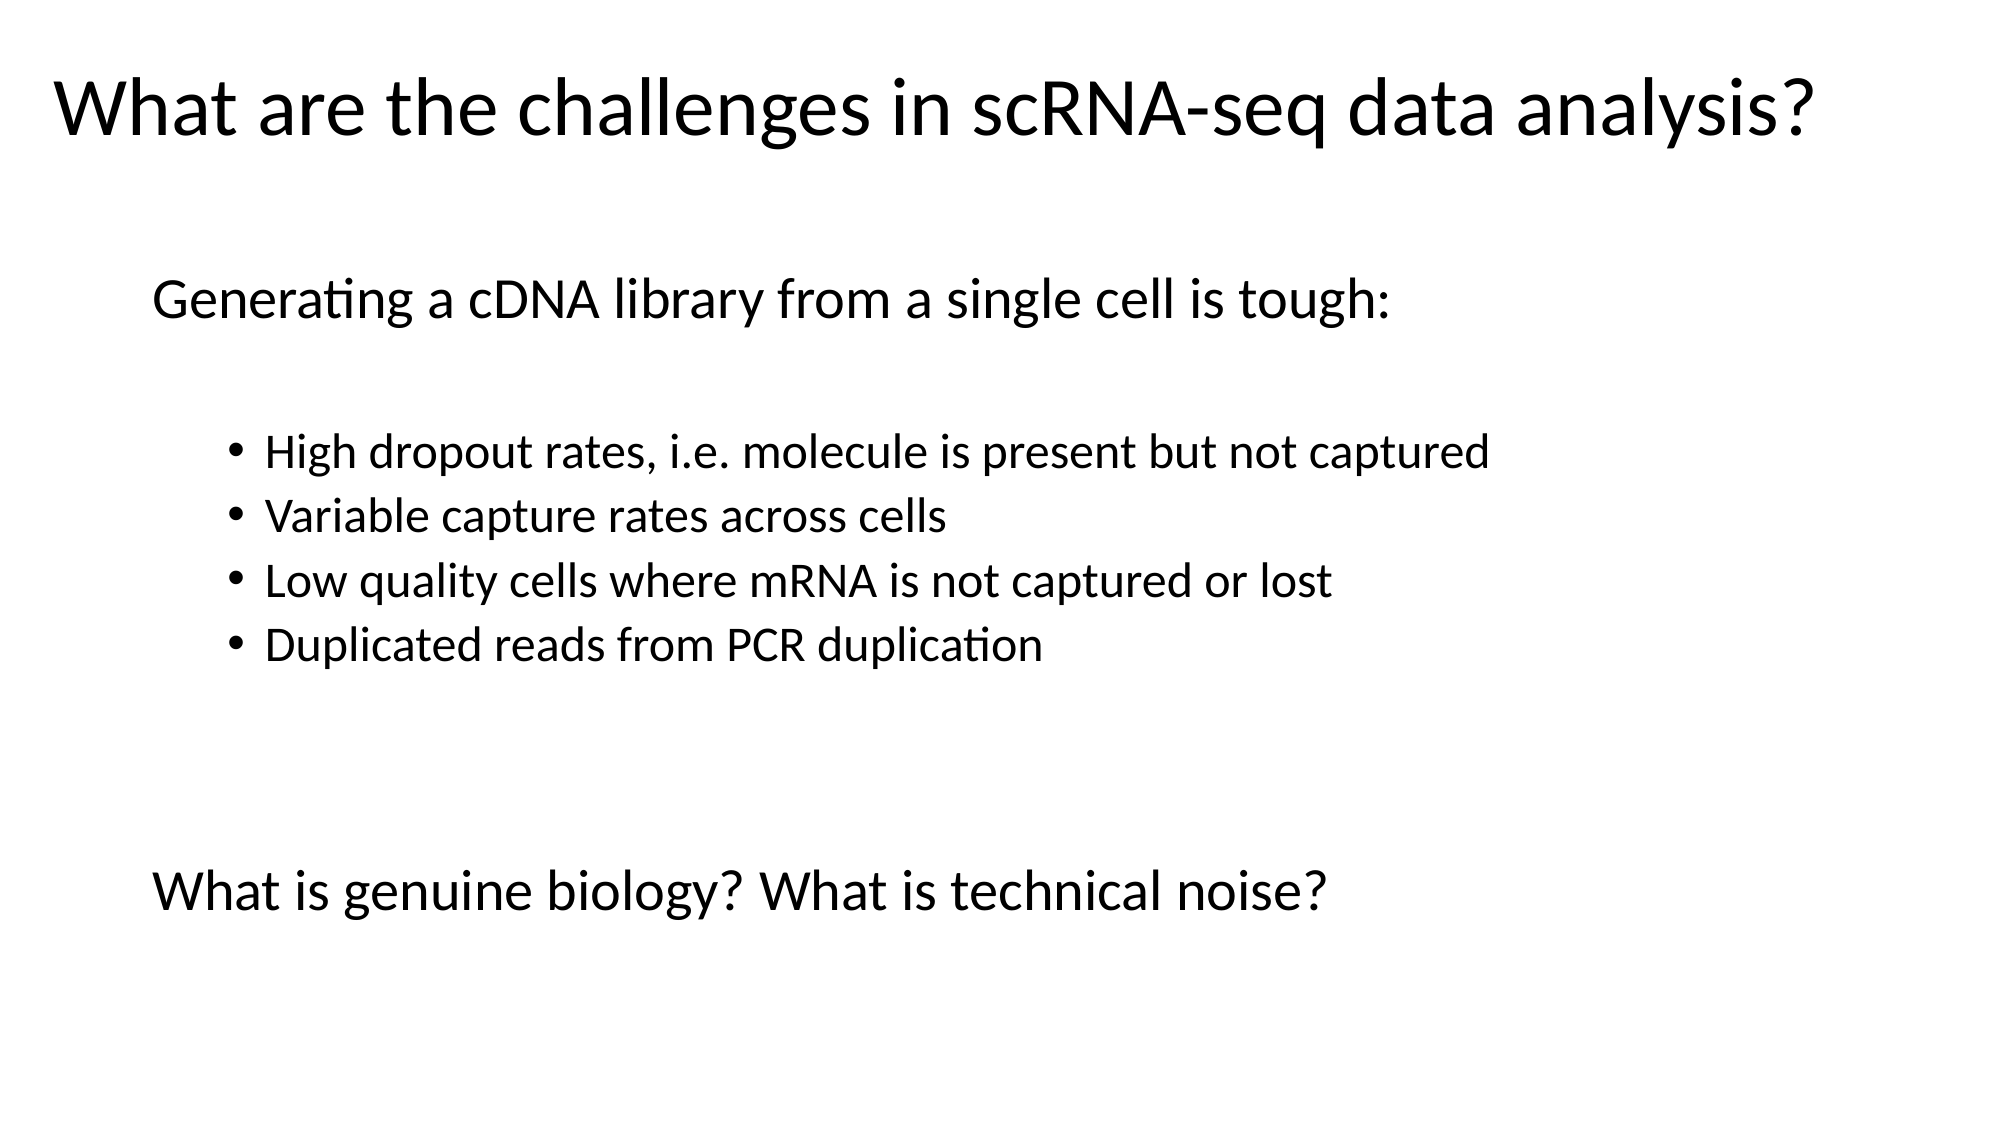

# What are the challenges in scRNA-seq data analysis?
Generating a cDNA library from a single cell is tough:

High dropout rates, i.e. molecule is present but not captured
Variable capture rates across cells
Low quality cells where mRNA is not captured or lost
Duplicated reads from PCR duplication

What is genuine biology? What is technical noise?